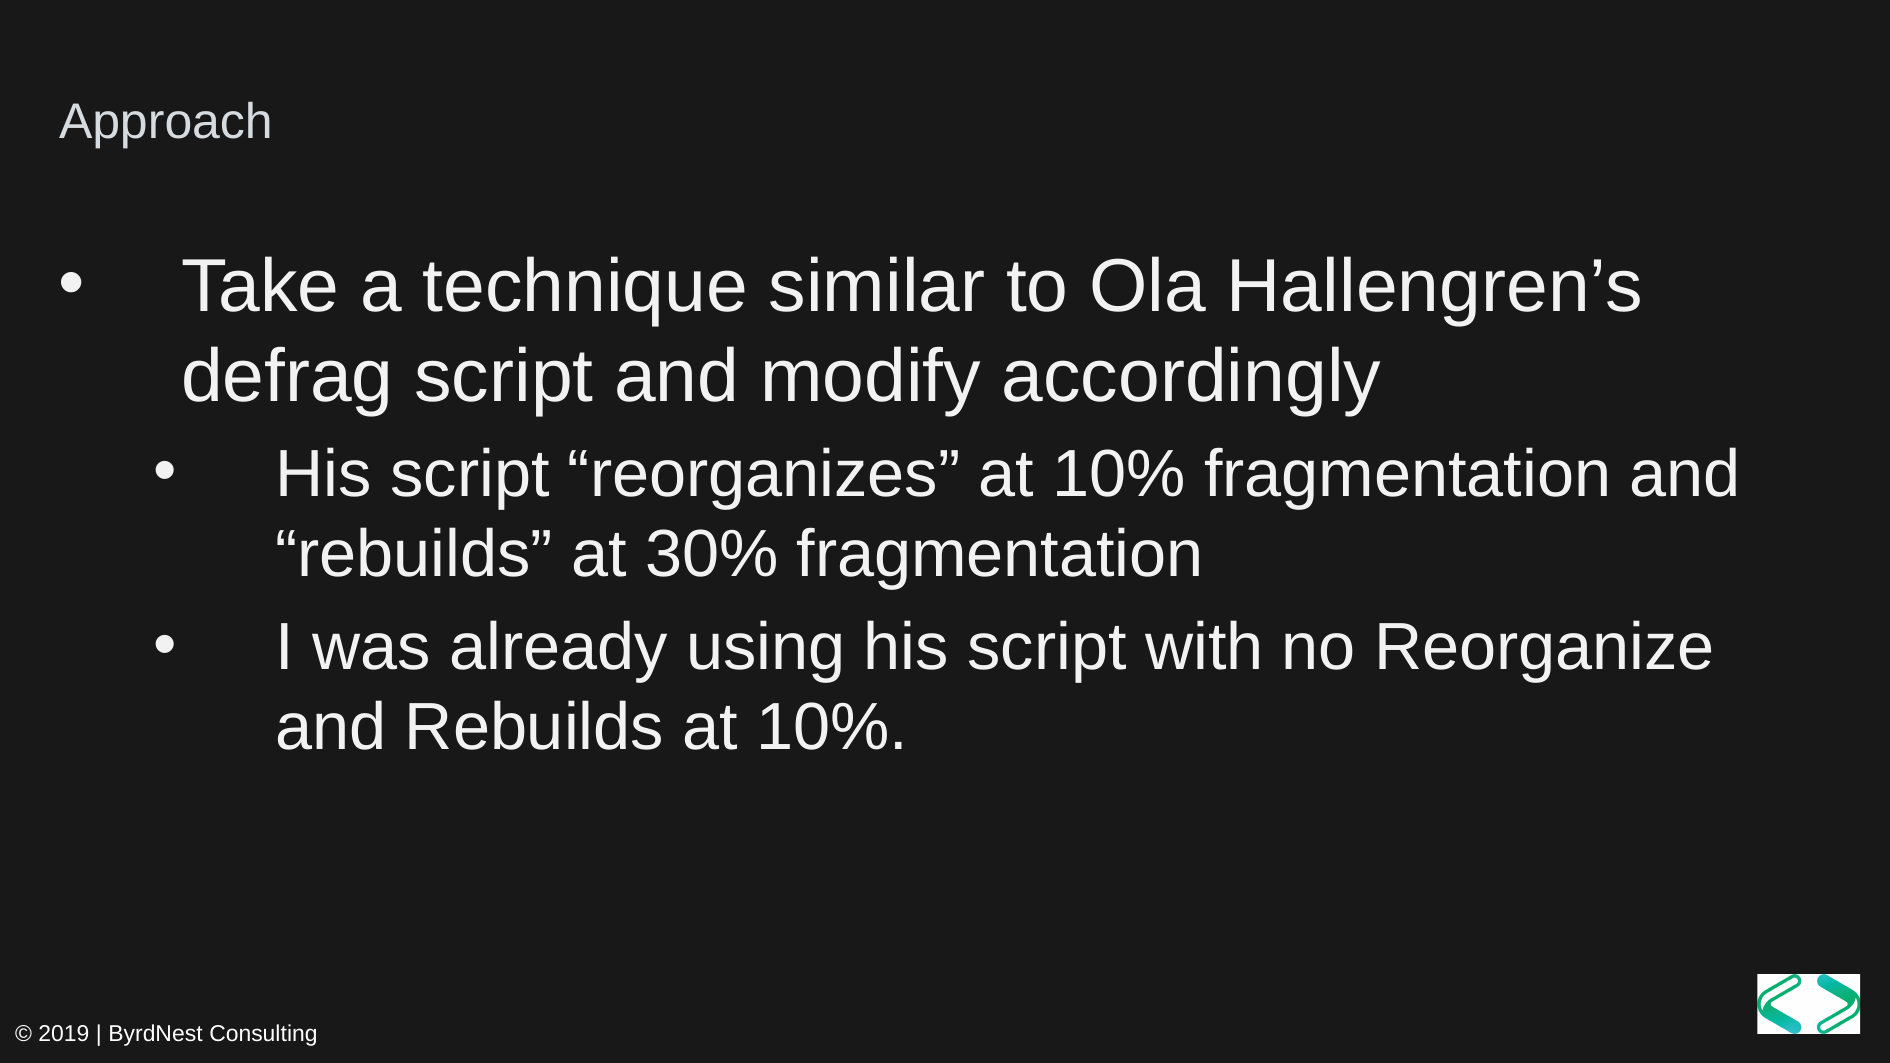

# Approach
Take a technique similar to Ola Hallengren’s defrag script and modify accordingly
His script “reorganizes” at 10% fragmentation and “rebuilds” at 30% fragmentation
I was already using his script with no Reorganize and Rebuilds at 10%.

© 2019 | ByrdNest Consulting